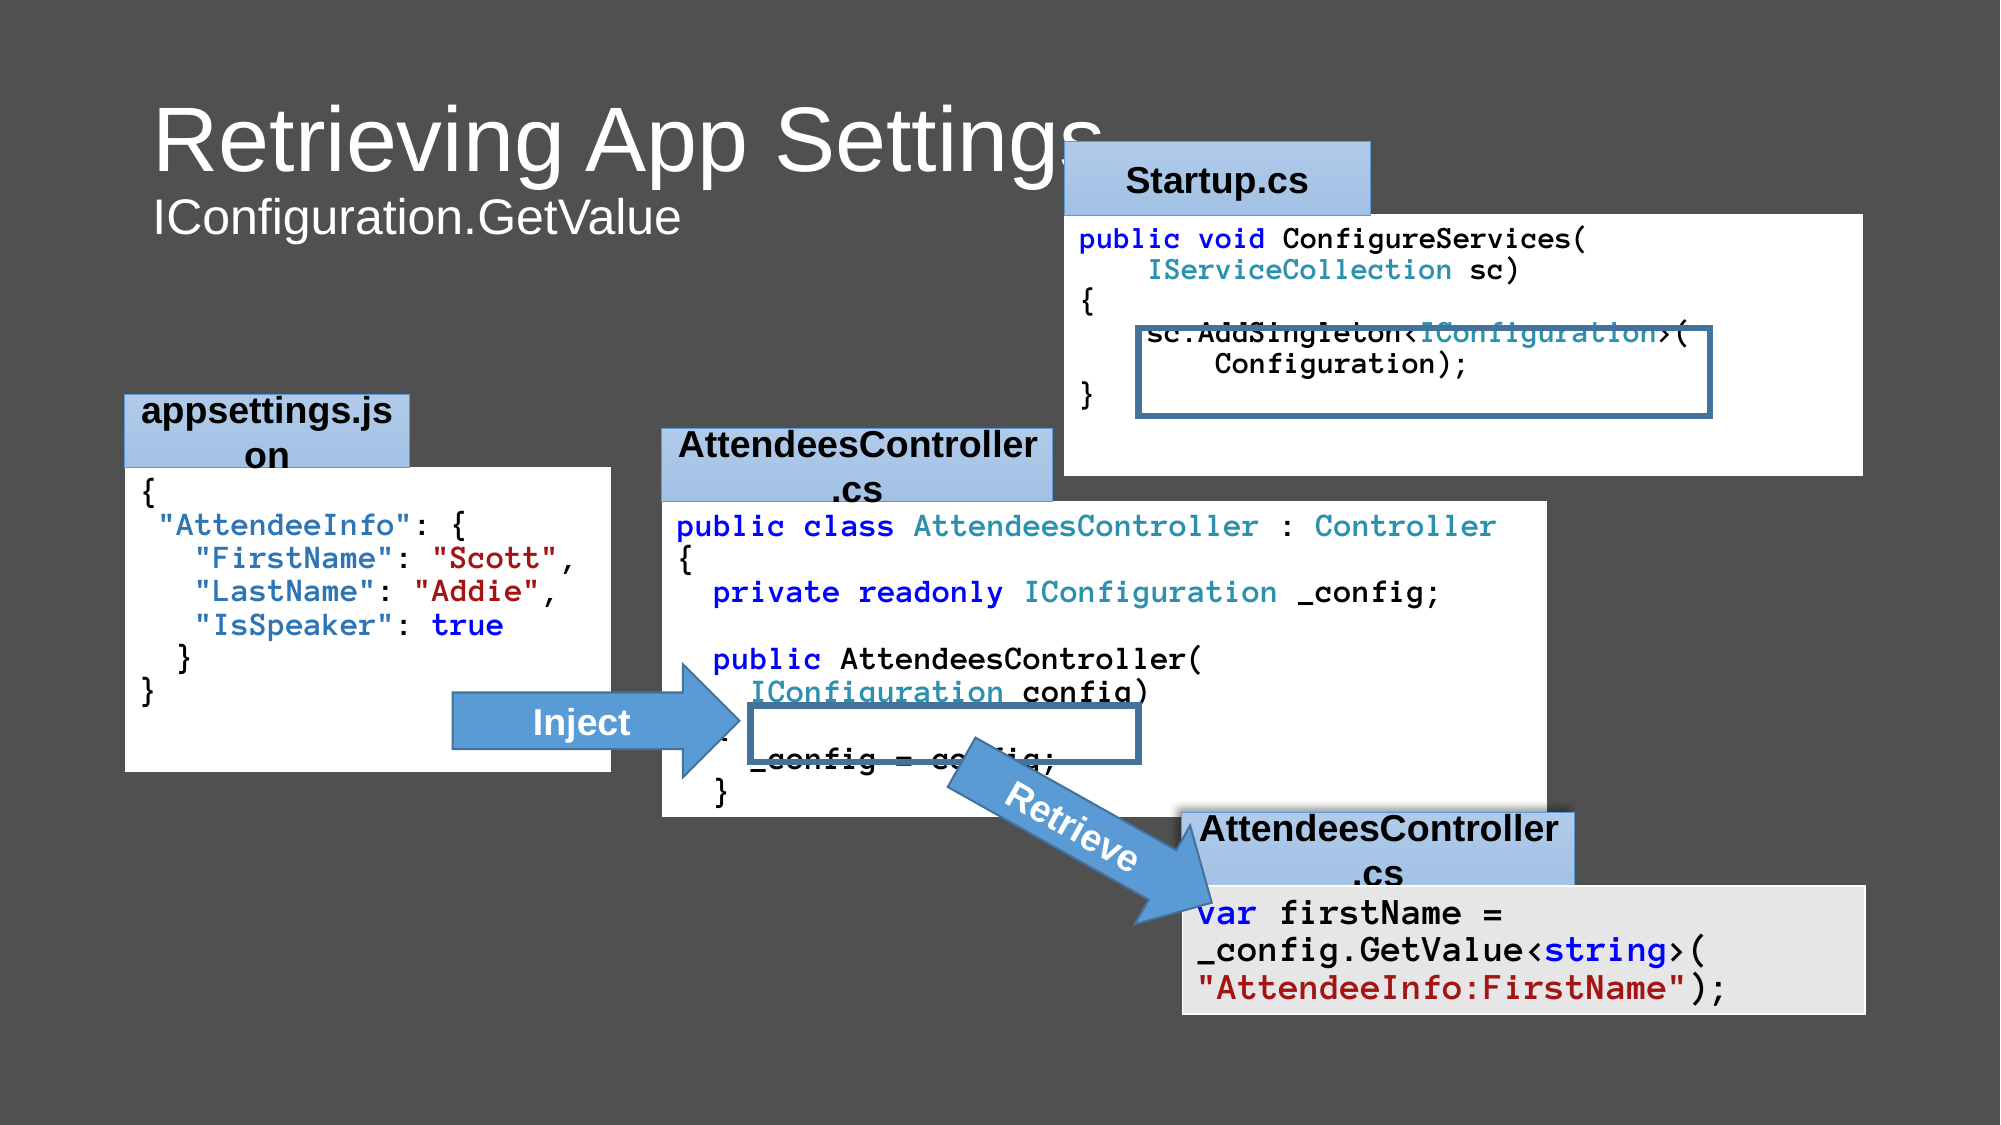

# Retrieving App Settings IConfiguration.GetValue
Startup.cs
| public void ConfigureServices( IServiceCollection sc) { sc.AddSingleton<IConfiguration>( Configuration); } |
| --- |

appsettings.json
AttendeesController.cs
| { "AttendeeInfo": { "FirstName": "Scott", "LastName": "Addie", "IsSpeaker": true } } |
| --- |
| public class AttendeesController : Controller { private readonly IConfiguration \_config; public AttendeesController( IConfiguration config) { \_config = config; } |
| --- |
Inject

Retrieve
AttendeesController.cs
| var firstName = \_config.GetValue<string>( "AttendeeInfo:FirstName"); |
| --- |